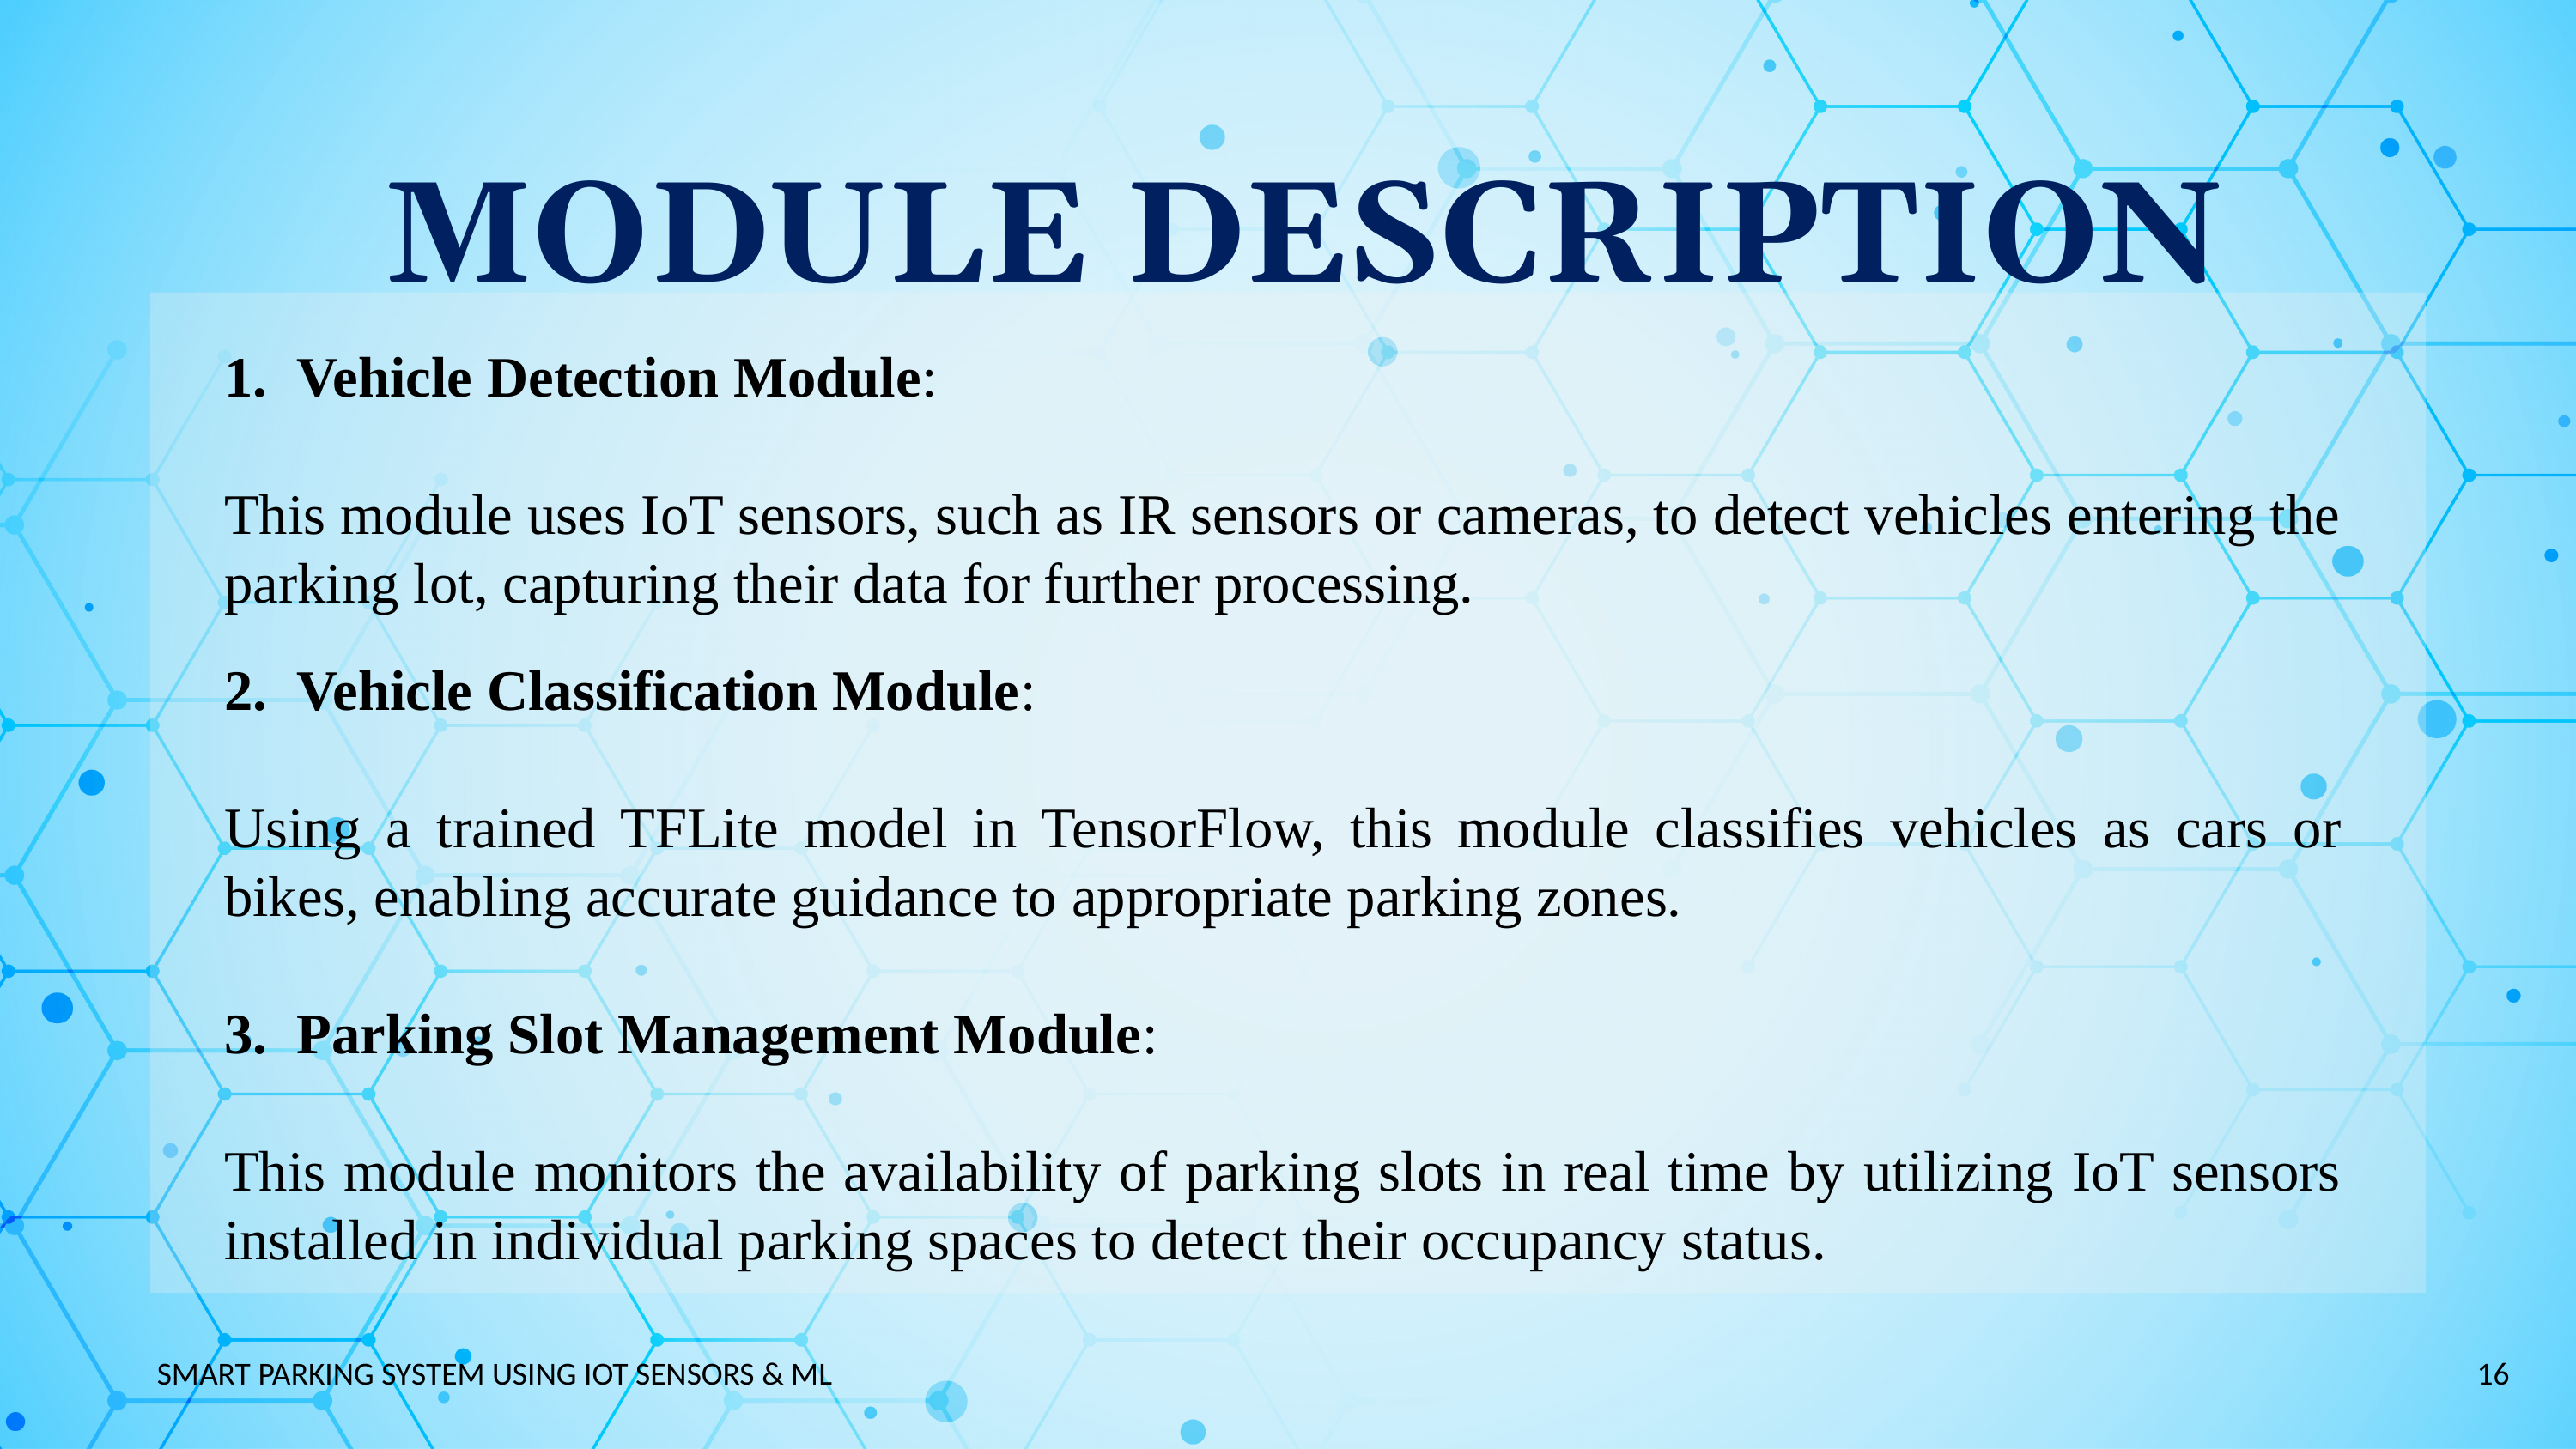

MODULE DESCRIPTION

Vehicle Detection Module:
This module uses IoT sensors, such as IR sensors or cameras, to detect vehicles entering the parking lot, capturing their data for further processing.

Vehicle Classification Module:
Using a trained TFLite model in TensorFlow, this module classifies vehicles as cars or bikes, enabling accurate guidance to appropriate parking zones.

Parking Slot Management Module:
This module monitors the availability of parking slots in real time by utilizing IoT sensors installed in individual parking spaces to detect their occupancy status.
16
SMART PARKING SYSTEM USING IOT SENSORS & ML